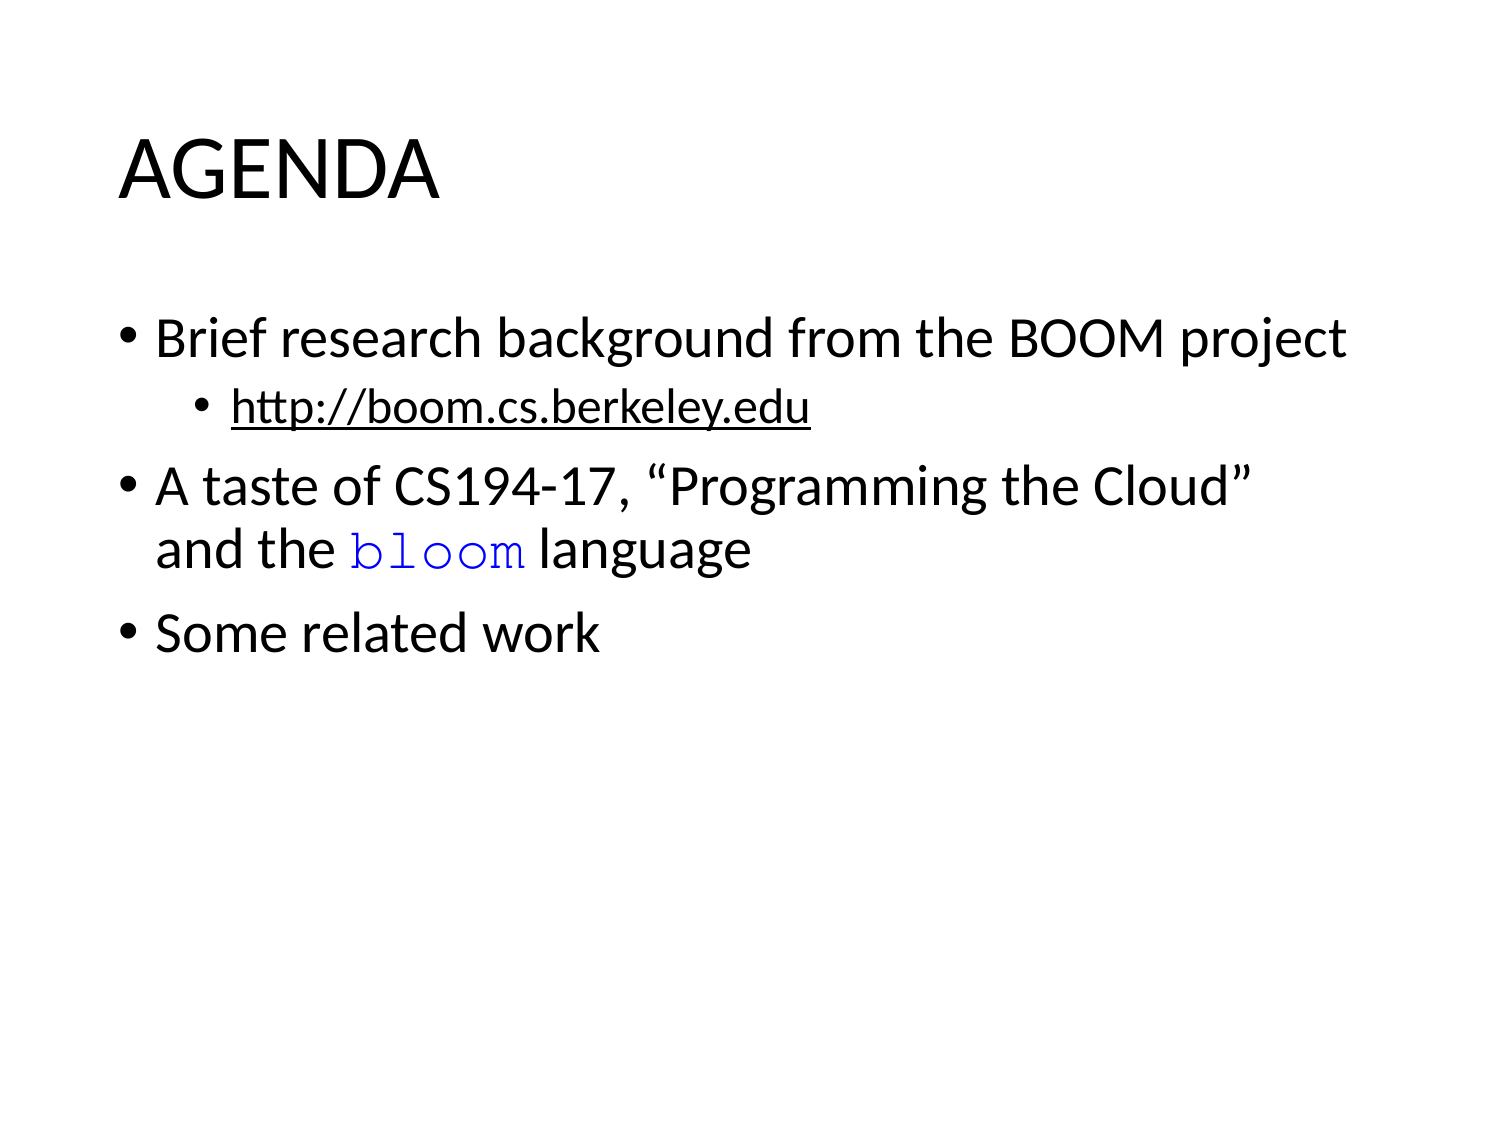

# Agenda
Brief research background from the BOOM project
http://boom.cs.berkeley.edu
A taste of CS194-17, “Programming the Cloud”
and the bloom language
Some related work